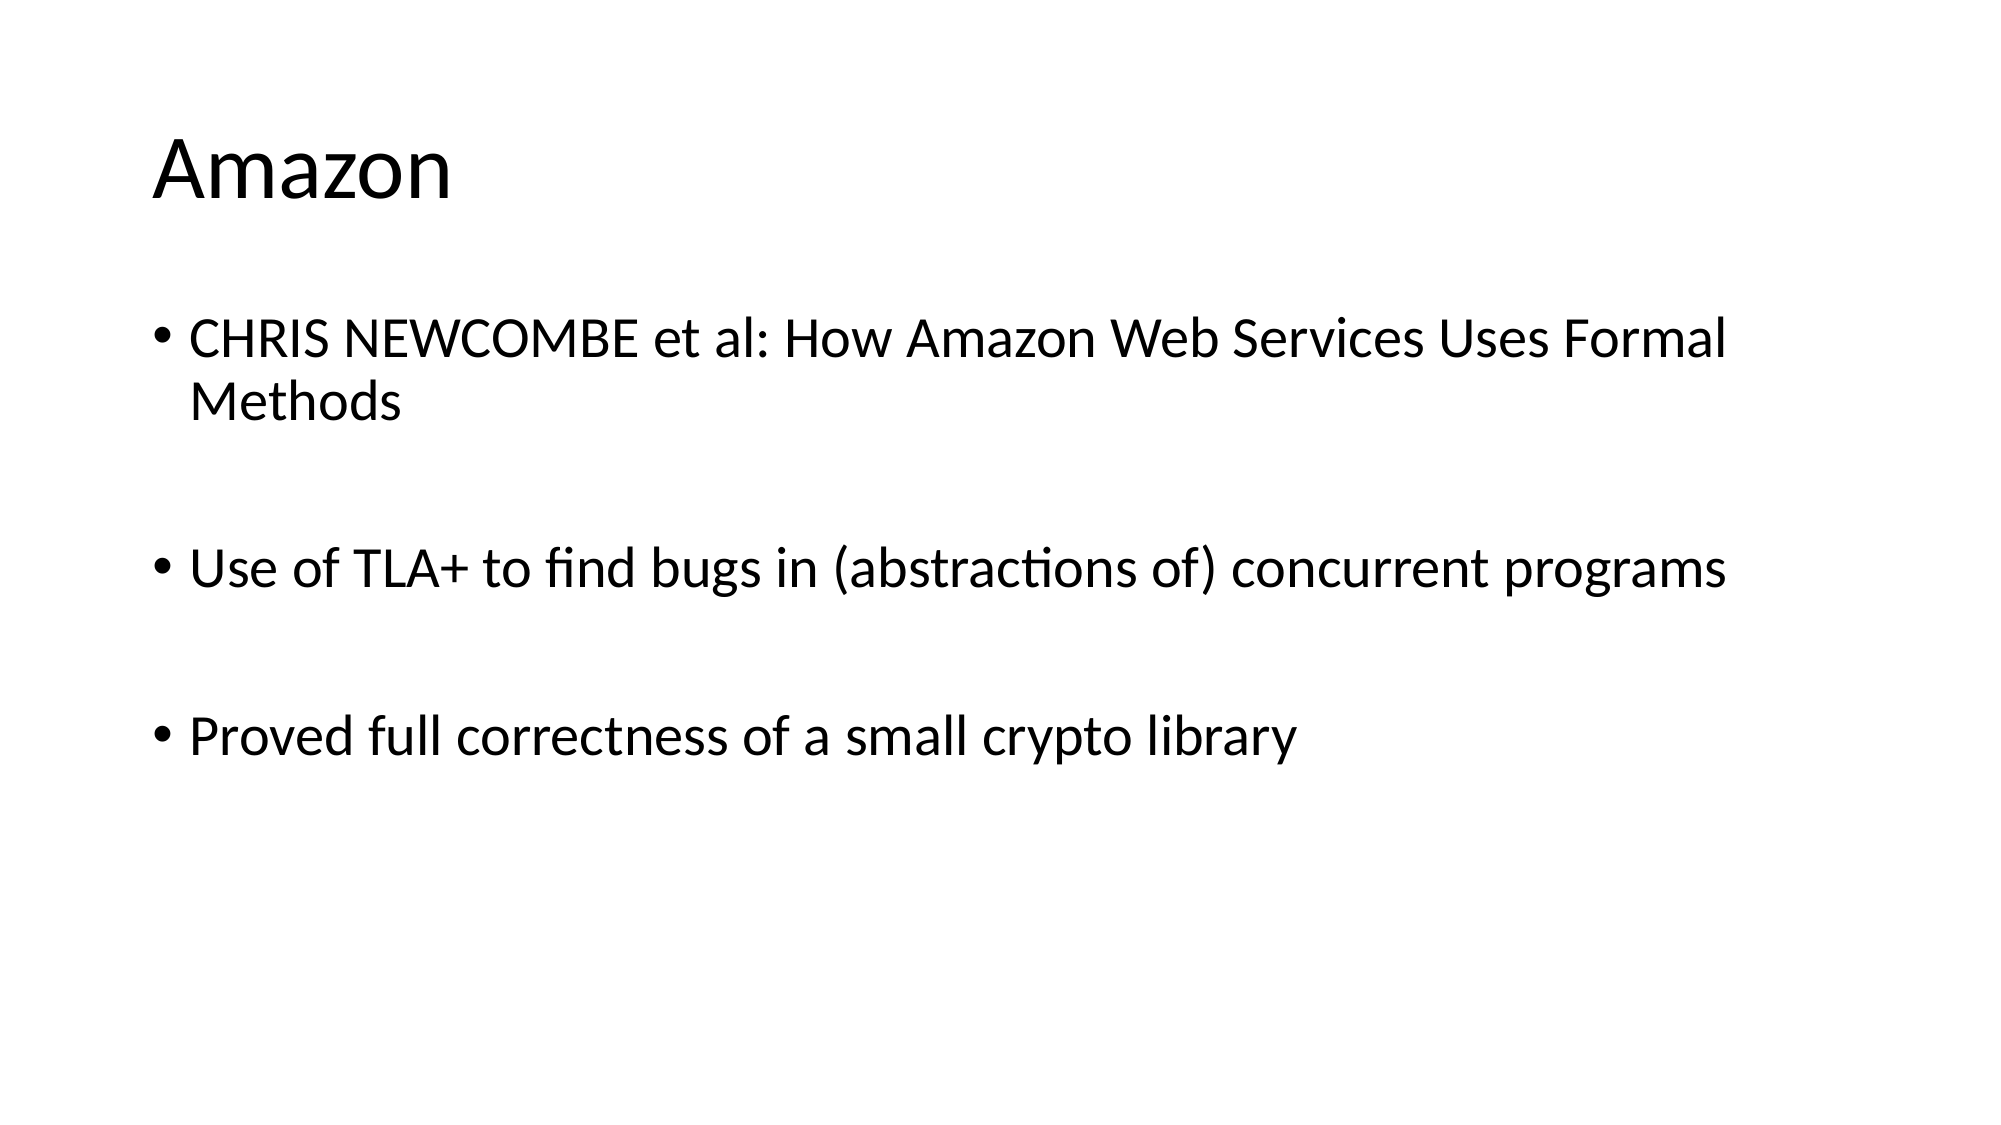

# Amazon
CHRIS NEWCOMBE et al: How Amazon Web Services Uses Formal  Methods

Use of TLA+ to find bugs in (abstractions of) concurrent programs

Proved full correctness of a small crypto library